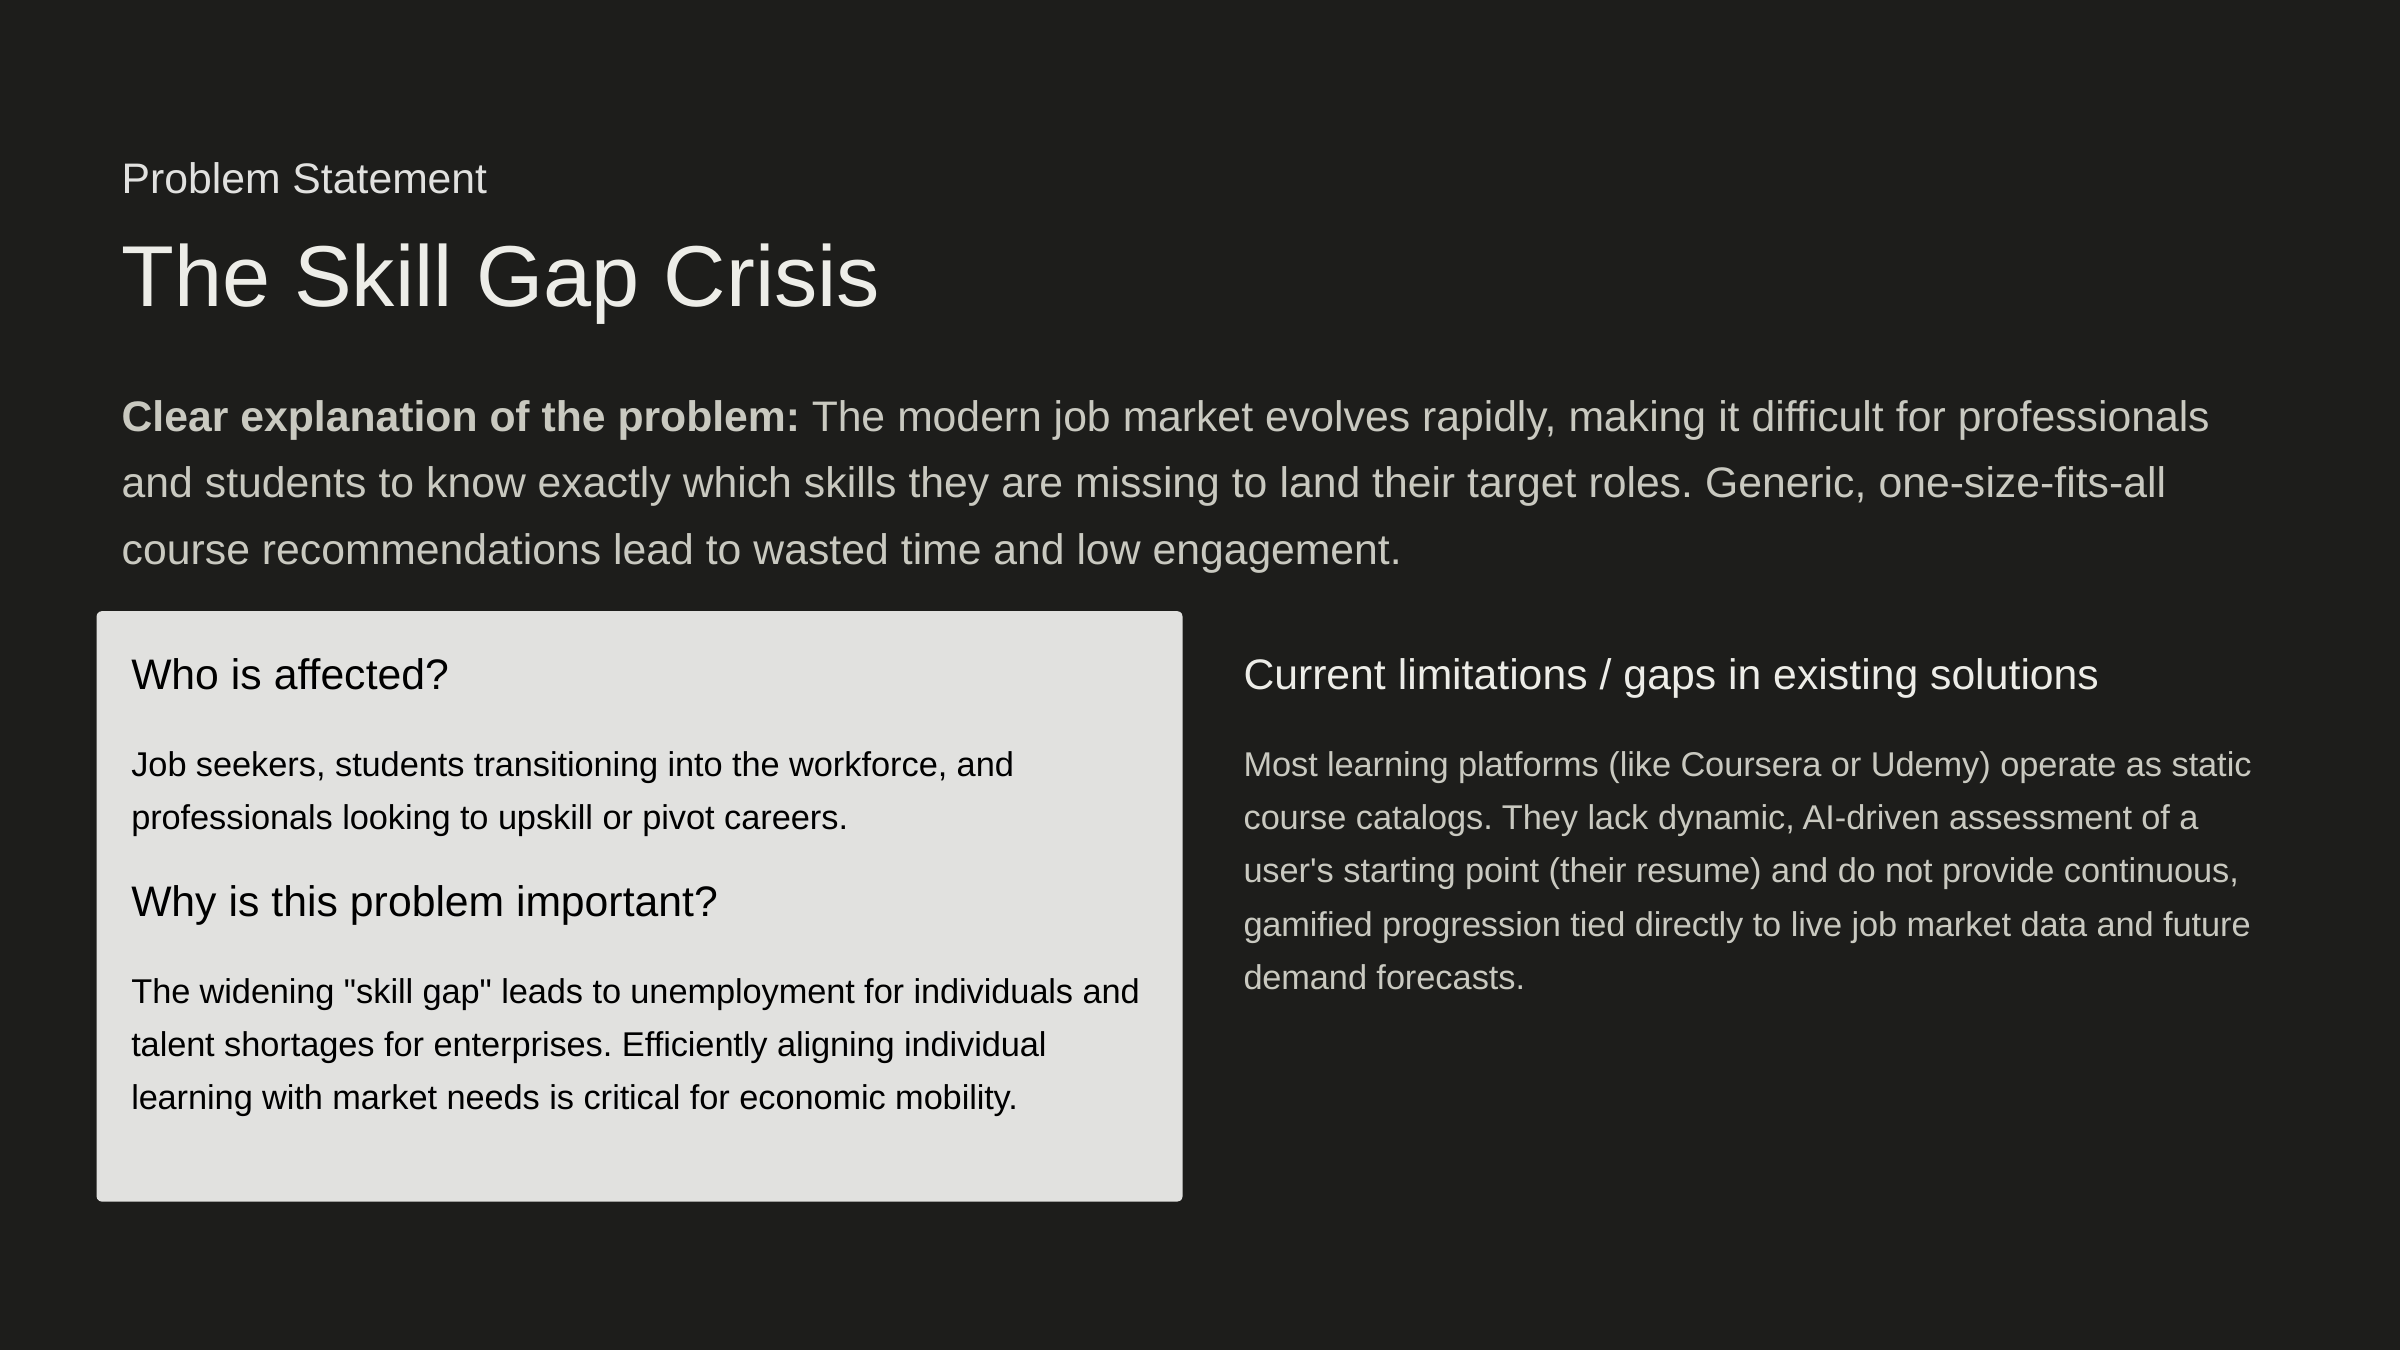

Problem Statement
The Skill Gap Crisis
Clear explanation of the problem: The modern job market evolves rapidly, making it difficult for professionals and students to know exactly which skills they are missing to land their target roles. Generic, one-size-fits-all course recommendations lead to wasted time and low engagement.

Who is affected?
Current limitations / gaps in existing solutions
Job seekers, students transitioning into the workforce, and professionals looking to upskill or pivot careers.
Most learning platforms (like Coursera or Udemy) operate as static course catalogs. They lack dynamic, AI-driven assessment of a user's starting point (their resume) and do not provide continuous, gamified progression tied directly to live job market data and future demand forecasts.
Why is this problem important?
The widening "skill gap" leads to unemployment for individuals and talent shortages for enterprises. Efficiently aligning individual learning with market needs is critical for economic mobility.